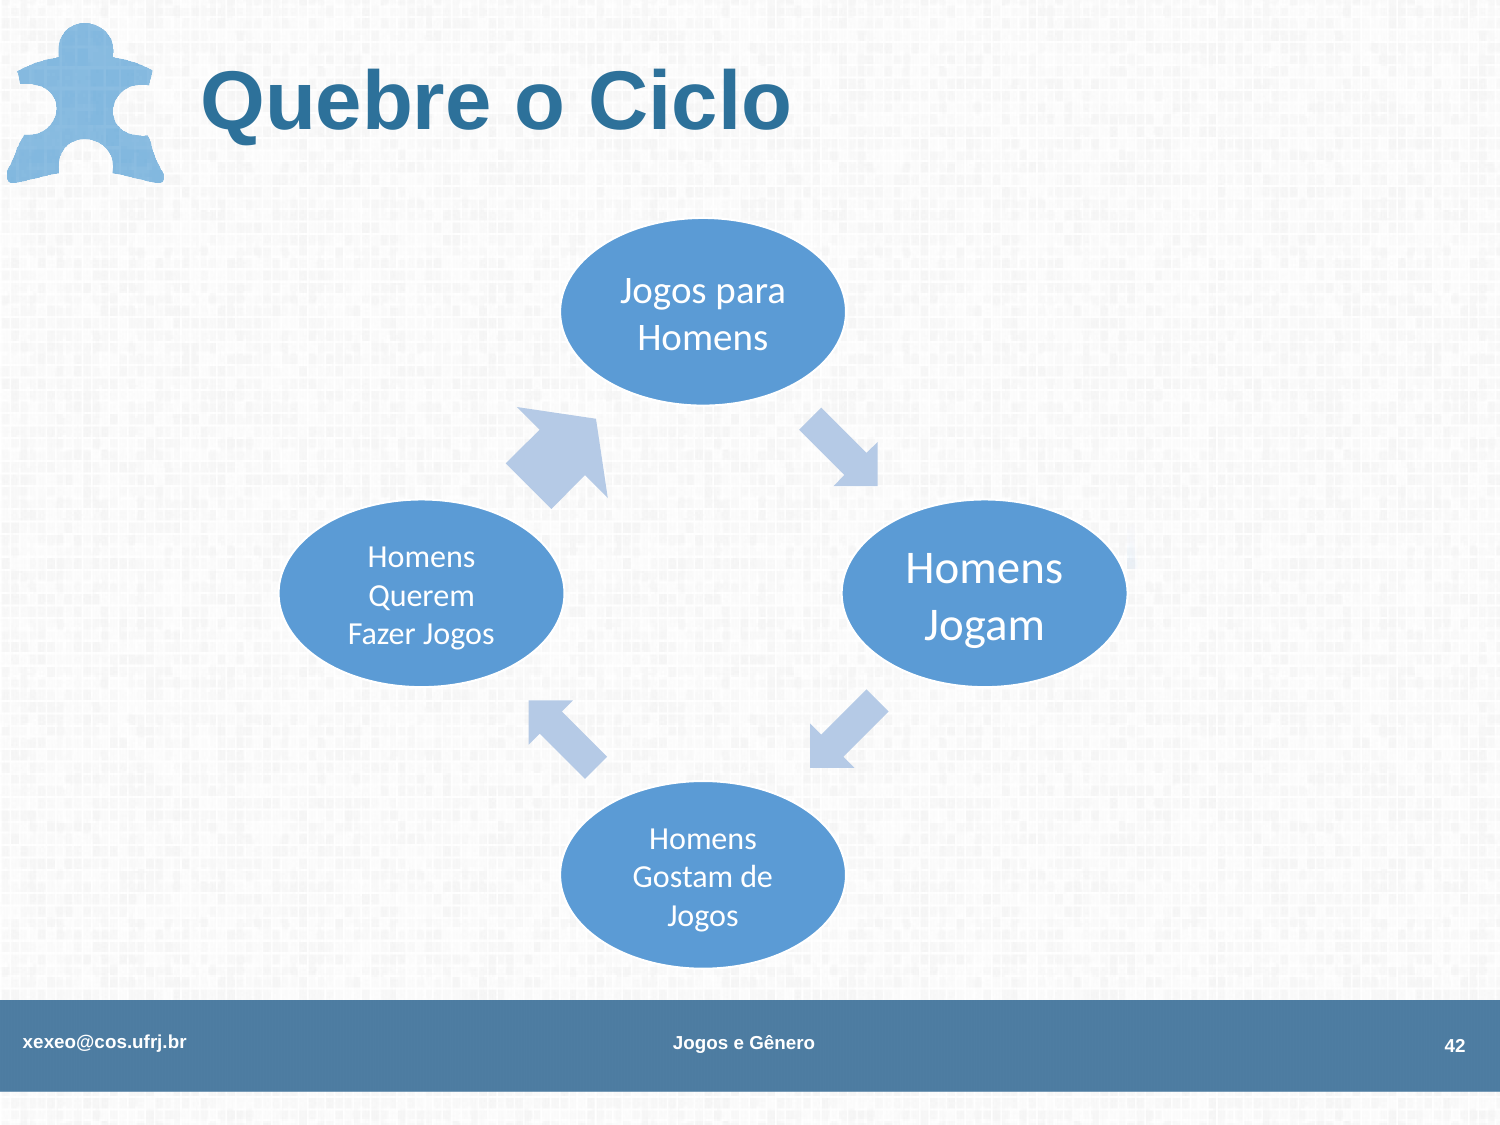

# Quebre o Ciclo
Jogos para Homens
Homens Jogam
Homens Querem Fazer Jogos
Homens Gostam de Jogos
xexeo@cos.ufrj.br
Jogos e Gênero
42